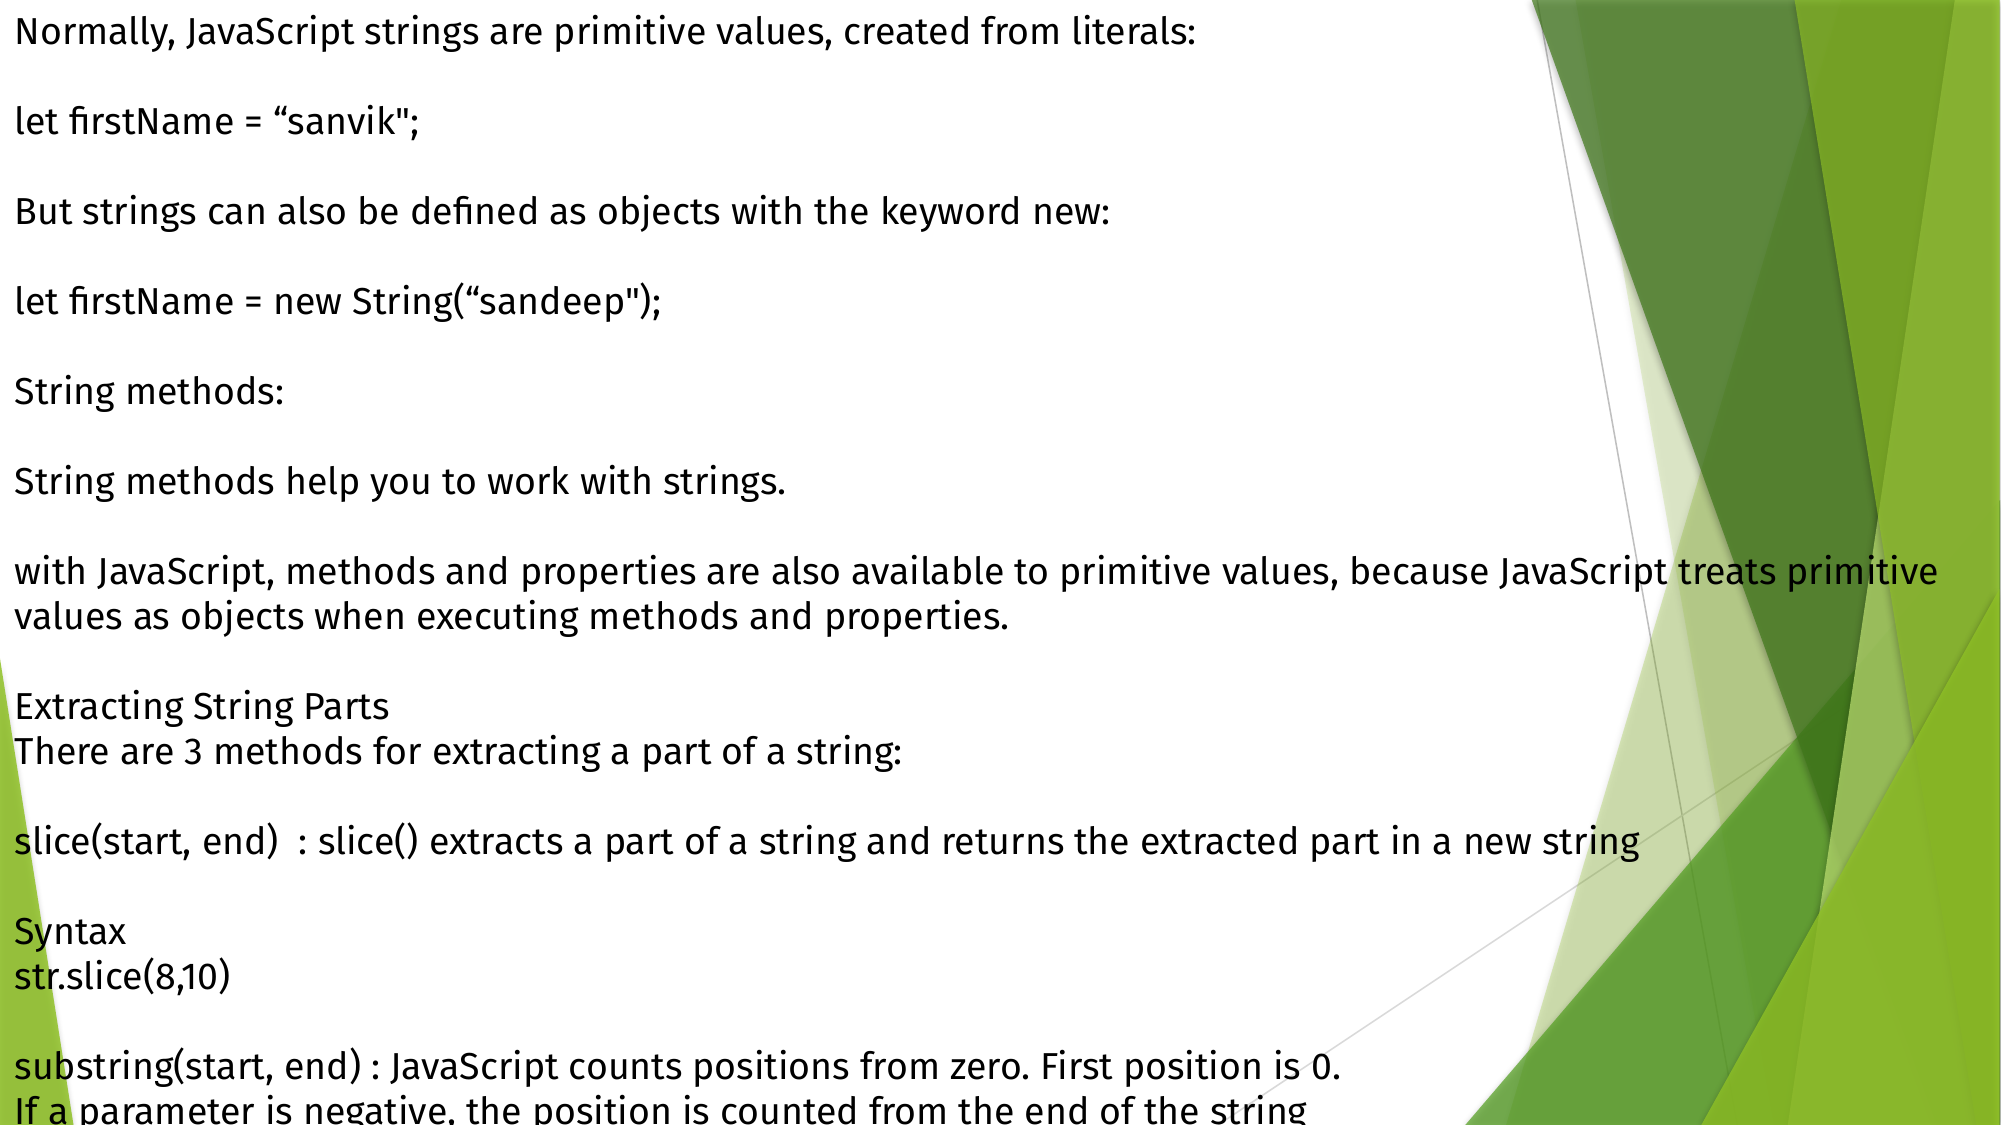

Normally, JavaScript strings are primitive values, created from literals:

let firstName = “sanvik";

But strings can also be defined as objects with the keyword new:

let firstName = new String(“sandeep");

String methods:

String methods help you to work with strings.

with JavaScript, methods and properties are also available to primitive values, because JavaScript treats primitive values as objects when executing methods and properties.

Extracting String Parts
There are 3 methods for extracting a part of a string:

slice(start, end)  : slice() extracts a part of a string and returns the extracted part in a new string

Syntax
str.slice(8,10)

substring(start, end) : JavaScript counts positions from zero. First position is 0.
If a parameter is negative, the position is counted from the end of the string